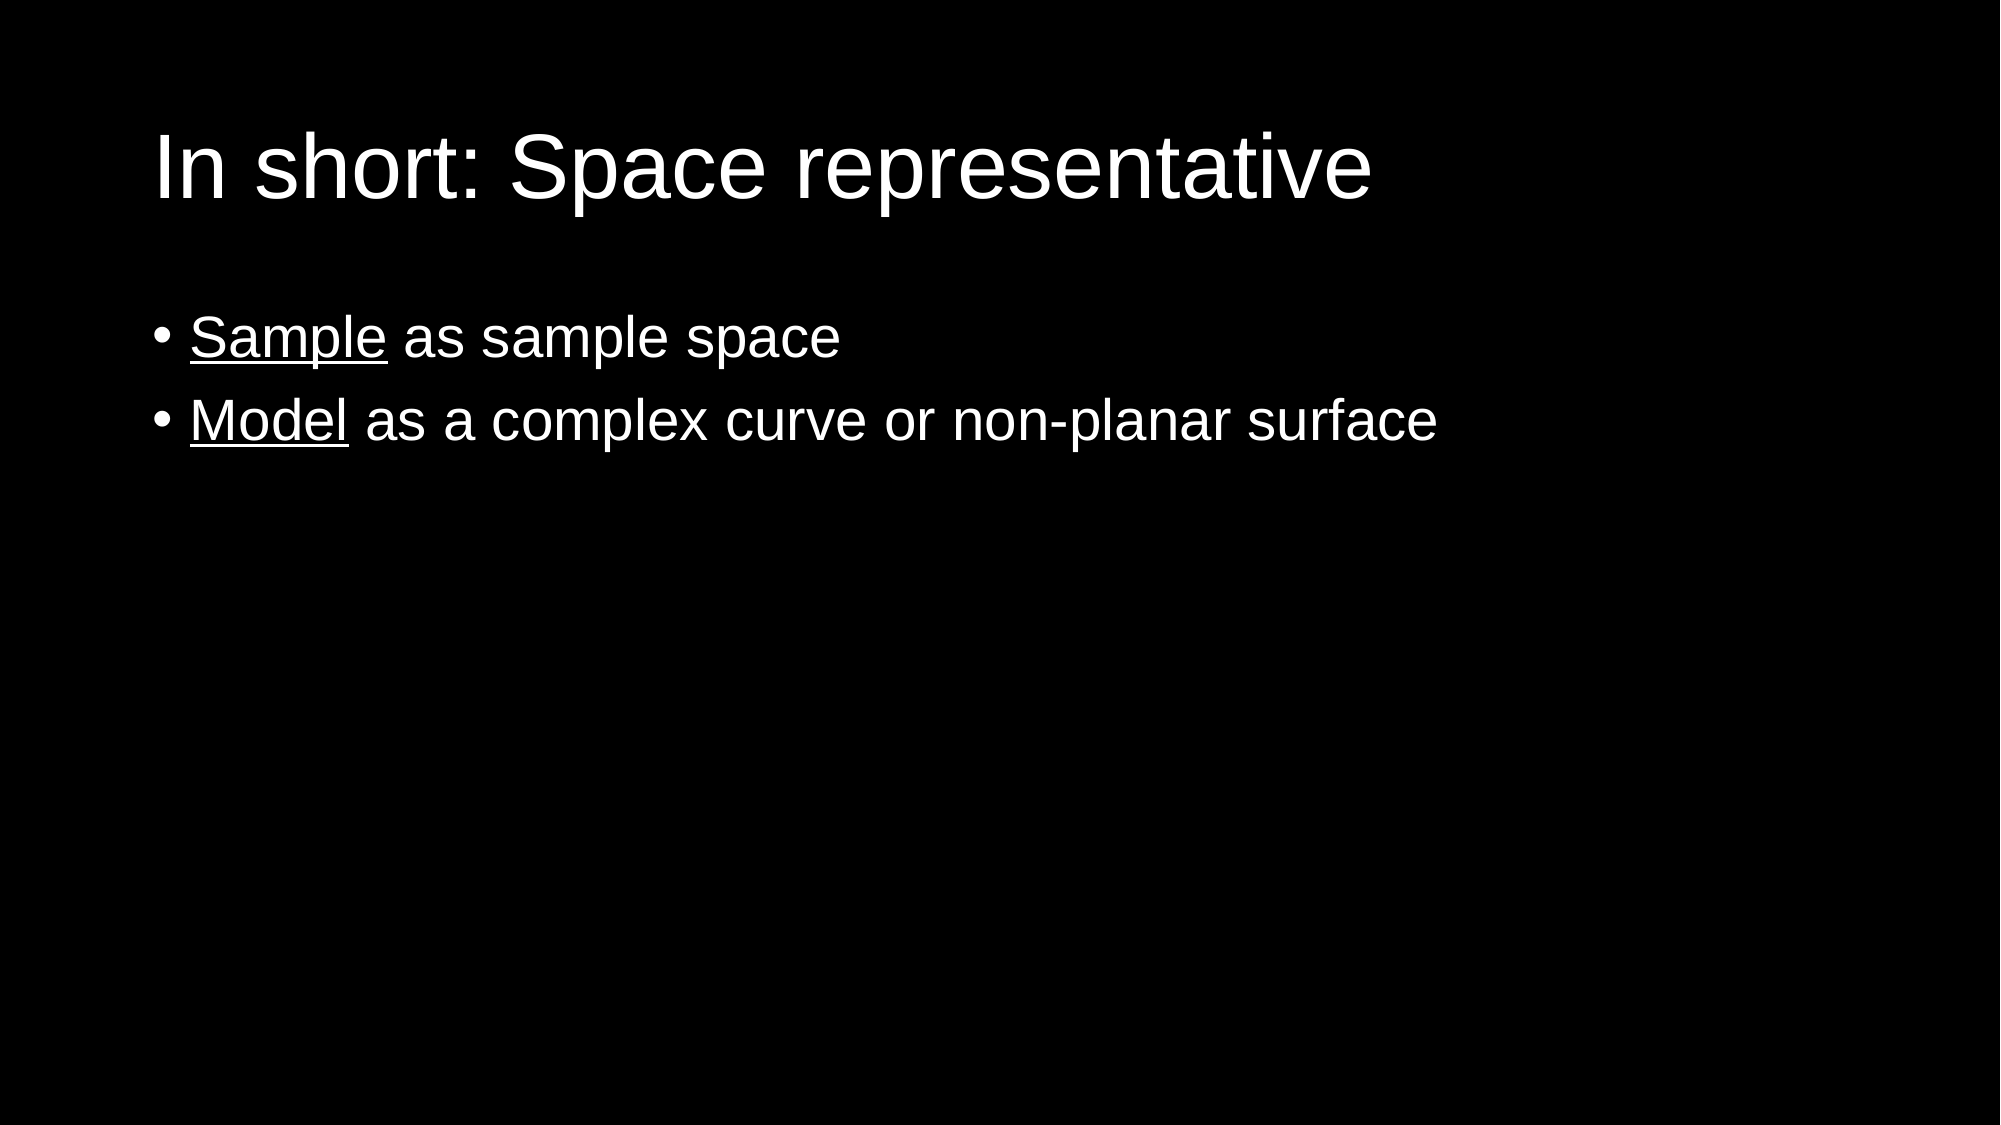

# In short: Space representative
Sample as sample space
Model as a complex curve or non-planar surface